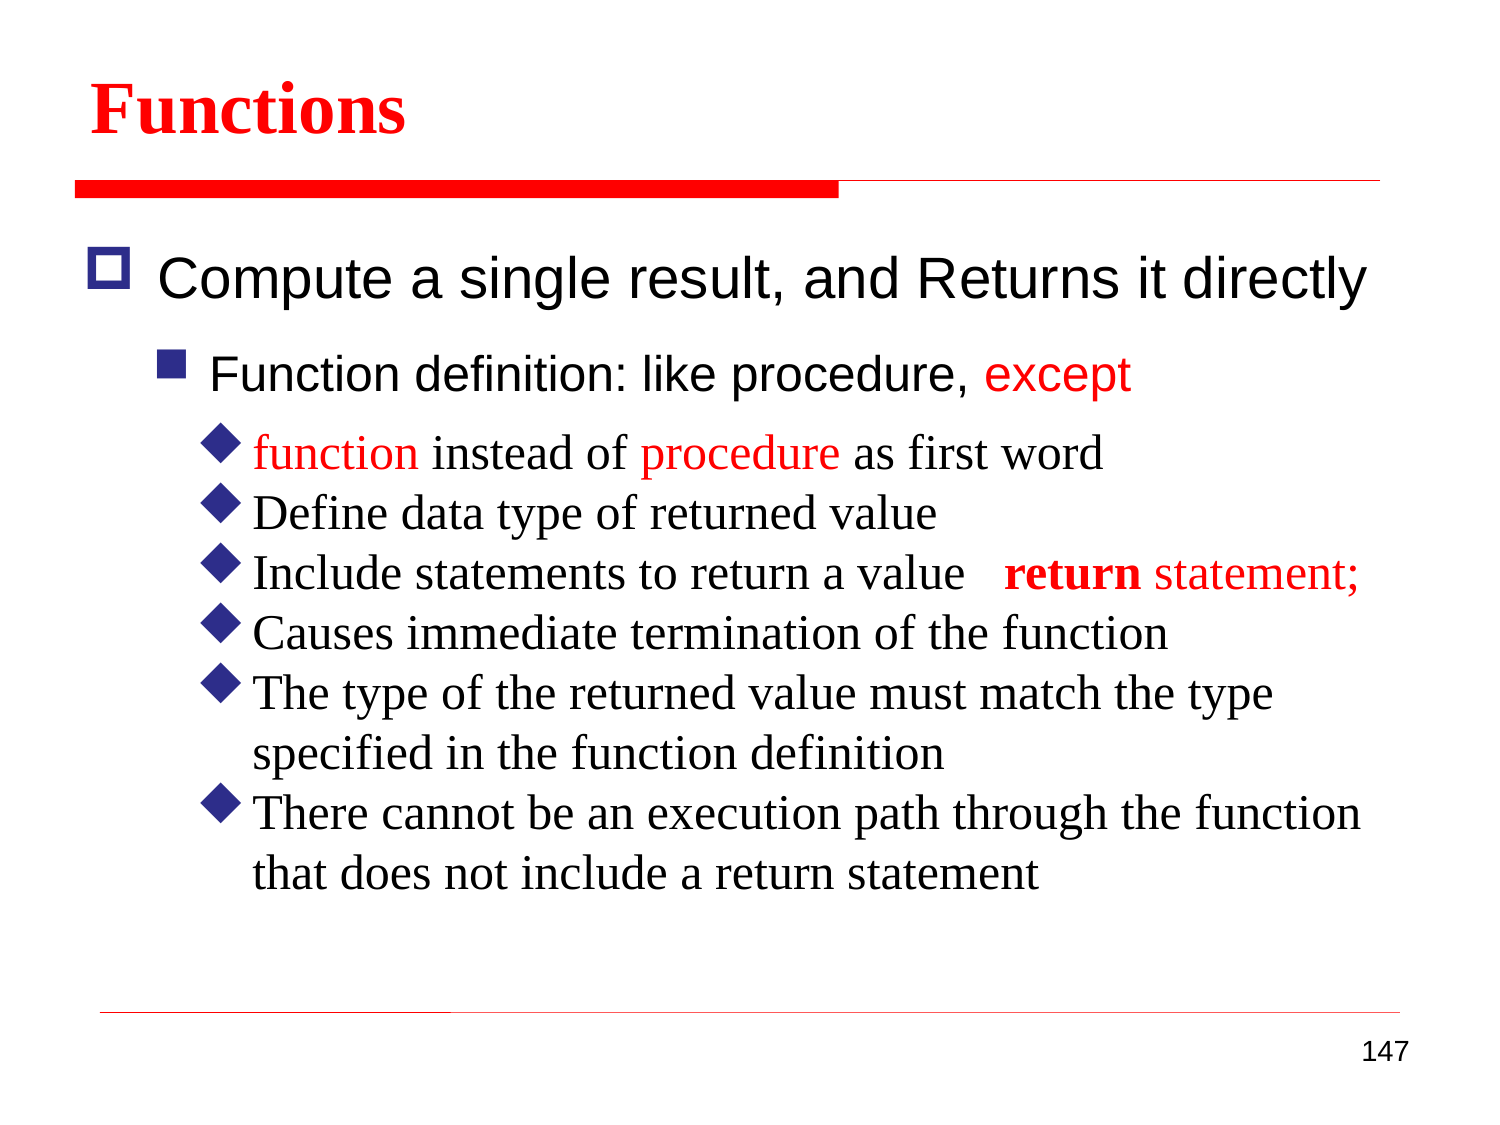

Functions
Compute a single result, and Returns it directly
Function definition: like procedure, except
function instead of procedure as first word
Define data type of returned value
Include statements to return a value   return statement;
Causes immediate termination of the function
The type of the returned value must match the type specified in the function definition
There cannot be an execution path through the function that does not include a return statement
147